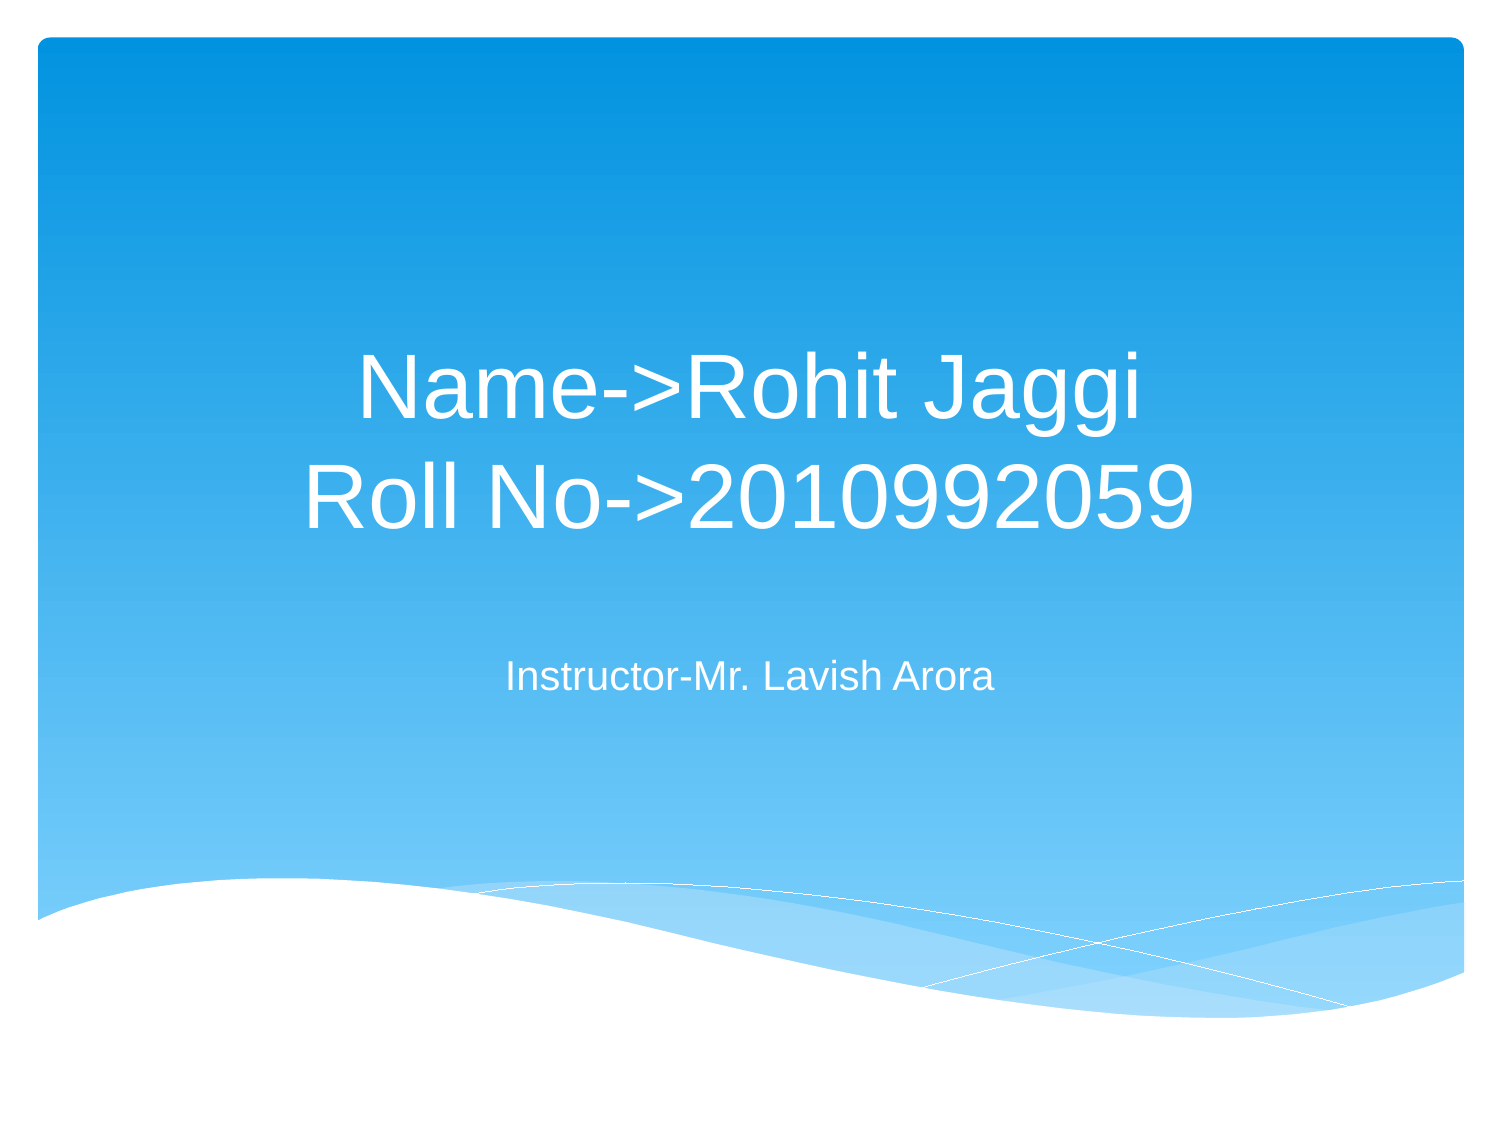

# Name->Rohit Jaggi Roll No->2010992059

Instructor-Mr. Lavish Arora